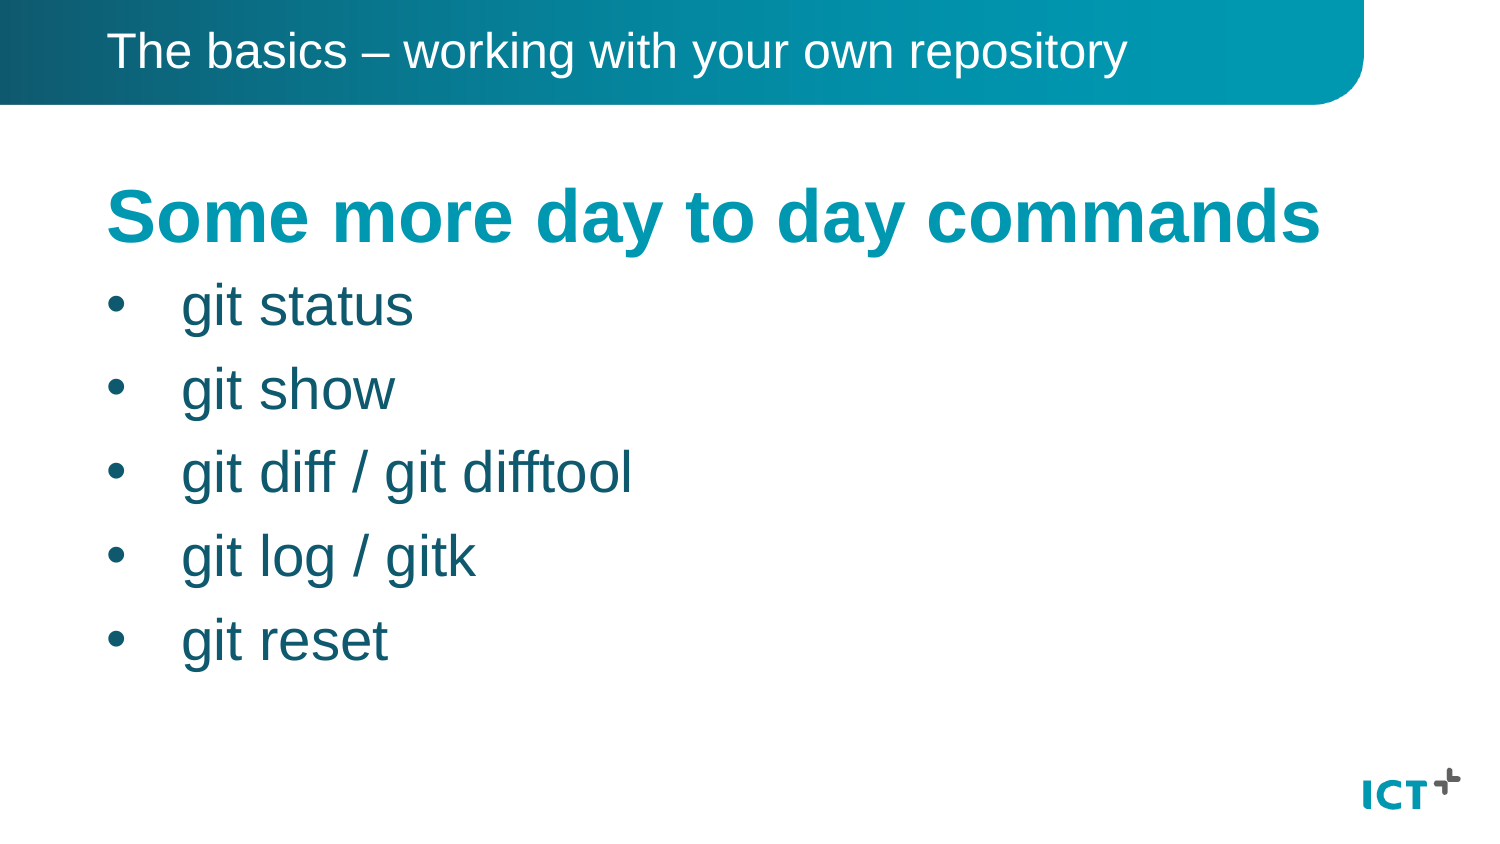

The basics – working with your own repository

# Some more day to day commands
git status
git show
git diff / git difftool
git log / gitk
git reset